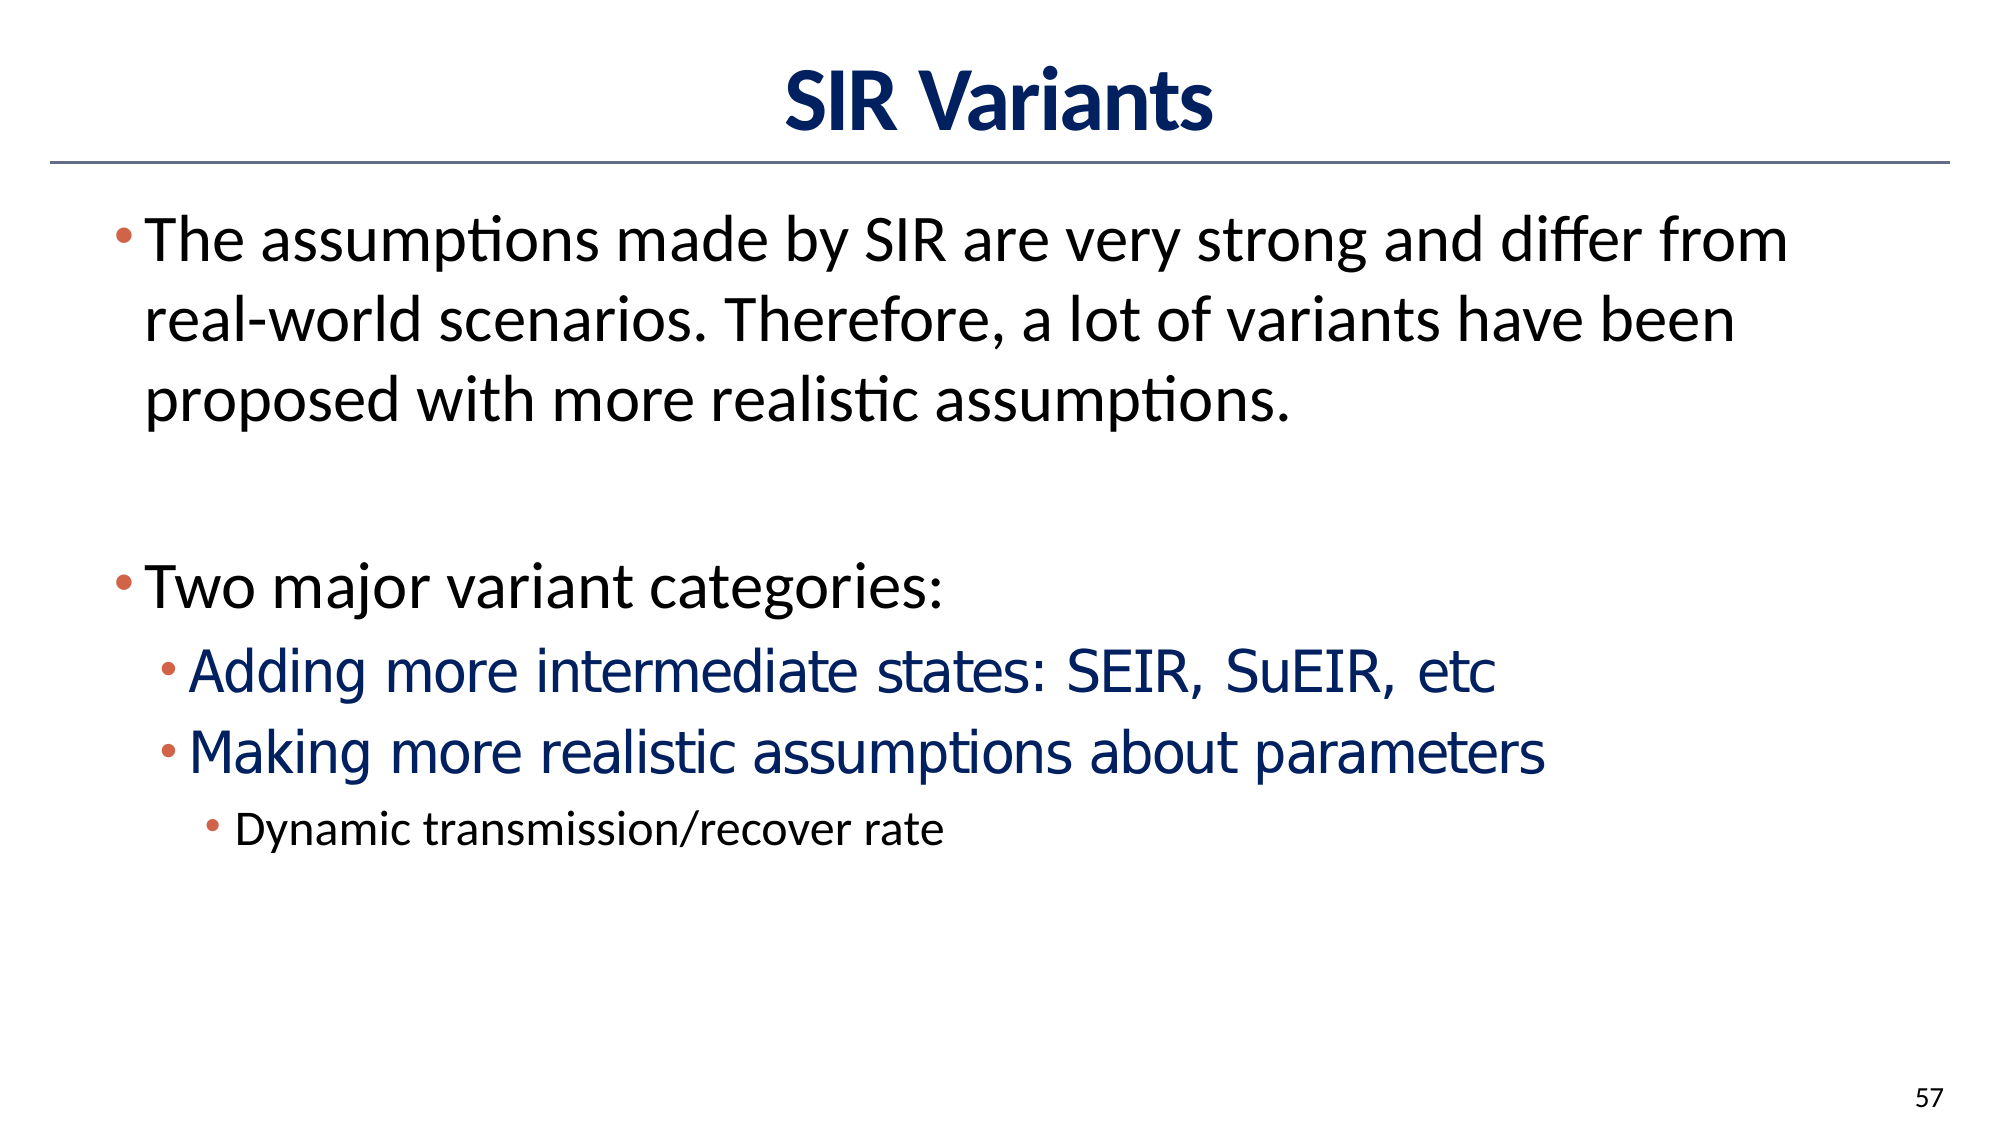

# SIR Variants
The assumptions made by SIR are very strong and differ from real-world scenarios. Therefore, a lot of variants have been proposed with more realistic assumptions.

Two major variant categories:
Adding more intermediate states: SEIR, SuEIR, etc
Making more realistic assumptions about parameters
Dynamic transmission/recover rate

57